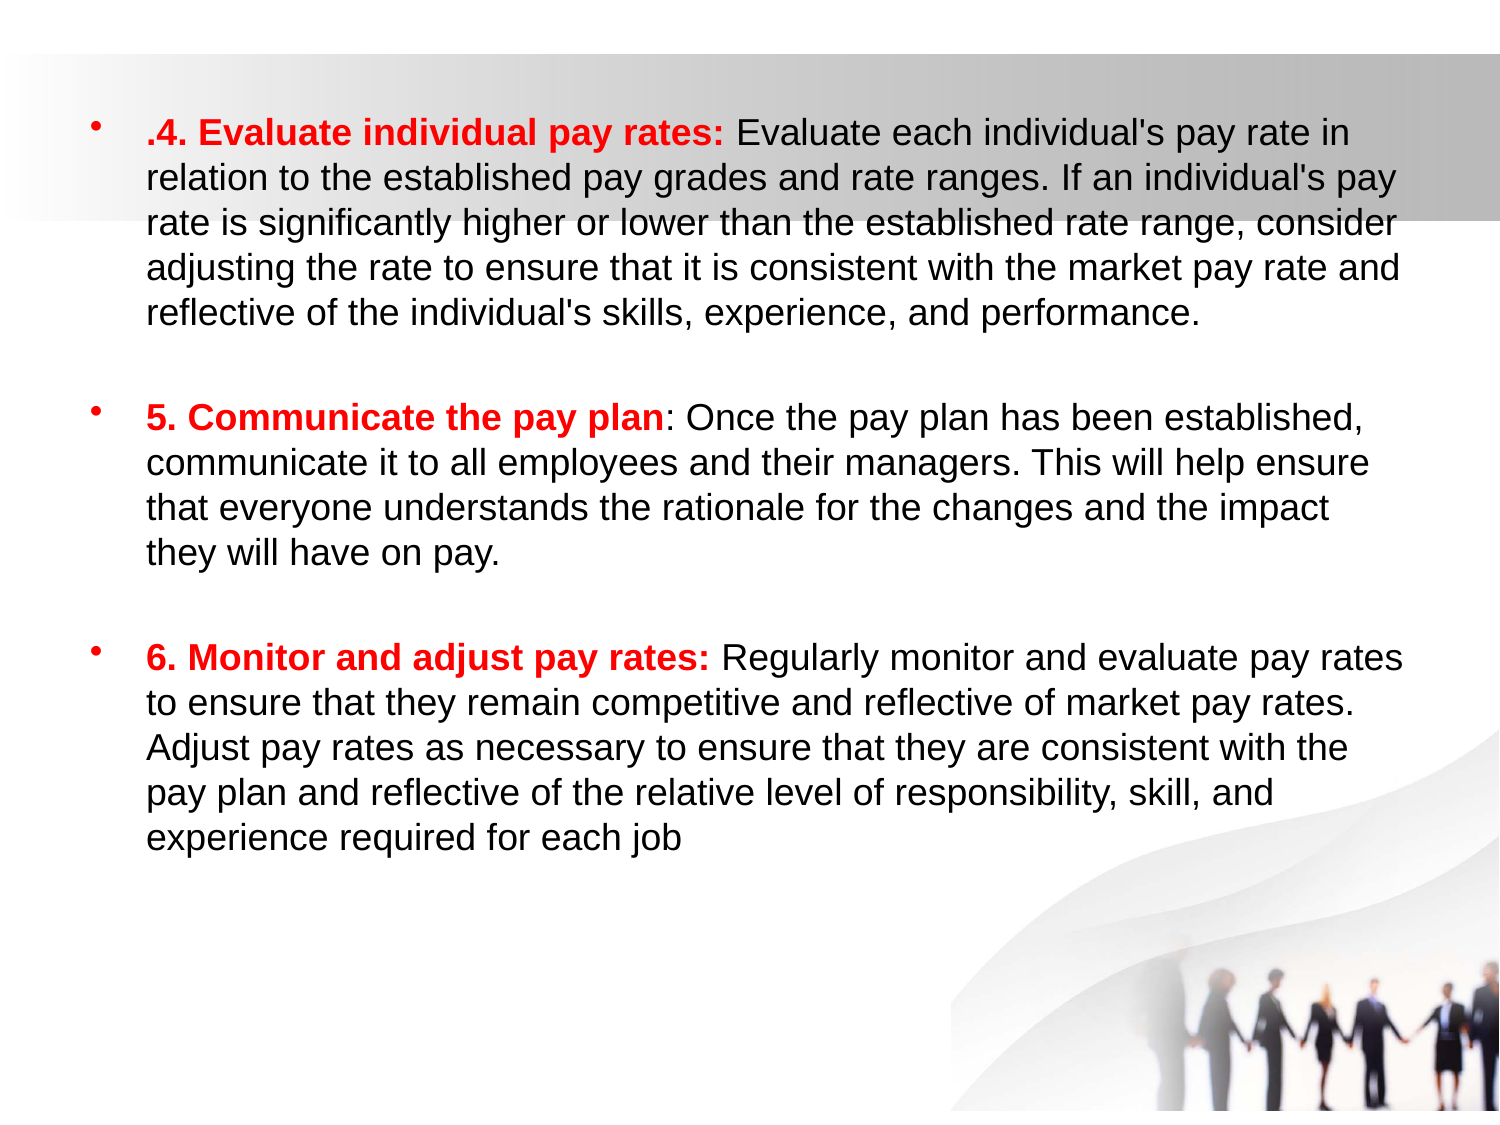

.4. Evaluate individual pay rates: Evaluate each individual's pay rate in relation to the established pay grades and rate ranges. If an individual's pay rate is significantly higher or lower than the established rate range, consider adjusting the rate to ensure that it is consistent with the market pay rate and reflective of the individual's skills, experience, and performance.

5. Communicate the pay plan: Once the pay plan has been established, communicate it to all employees and their managers. This will help ensure that everyone understands the rationale for the changes and the impact they will have on pay.

6. Monitor and adjust pay rates: Regularly monitor and evaluate pay rates to ensure that they remain competitive and reflective of market pay rates. Adjust pay rates as necessary to ensure that they are consistent with the pay plan and reflective of the relative level of responsibility, skill, and experience required for each job